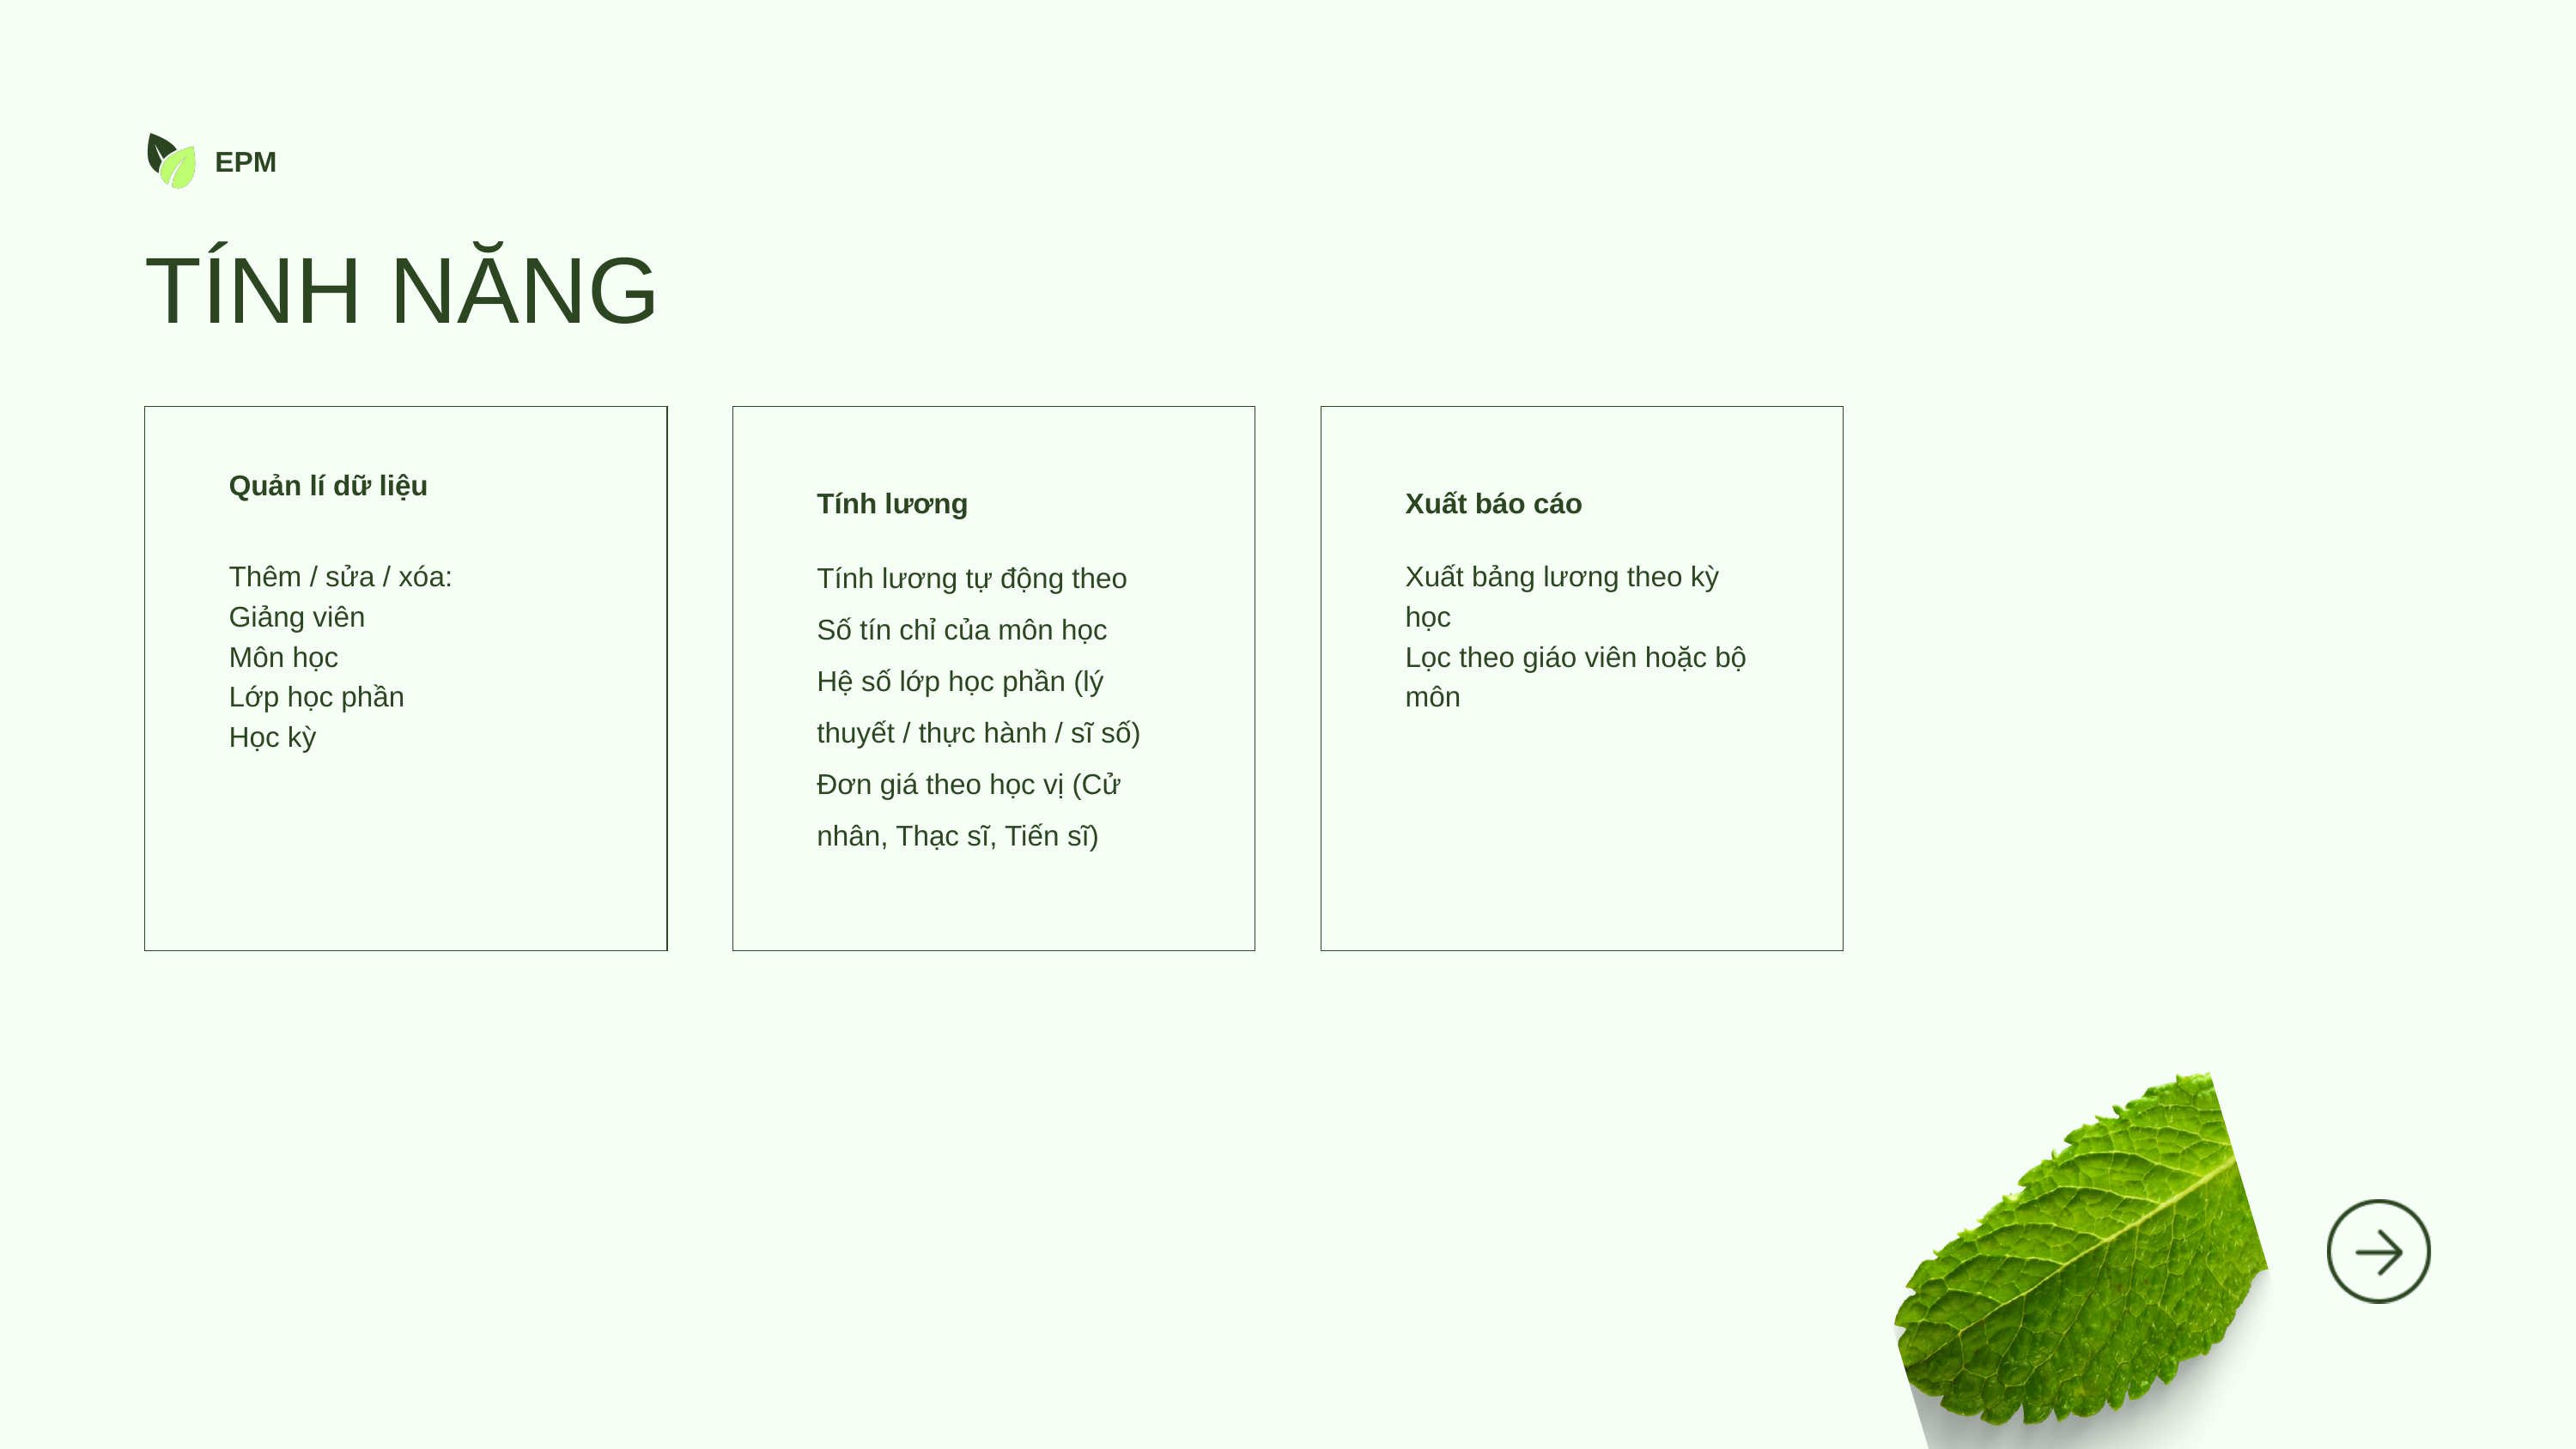

EPM
TÍNH NĂNG

Quản lí dữ liệu
Tính lương
Xuất báo cáo
Tính lương tự động theo
Số tín chỉ của môn học
Hệ số lớp học phần (lý thuyết / thực hành / sĩ số)
Đơn giá theo học vị (Cử nhân, Thạc sĩ, Tiến sĩ)

Thêm / sửa / xóa:
Giảng viên
Môn học
Lớp học phần
Học kỳ

Xuất bảng lương theo kỳ học
Lọc theo giáo viên hoặc bộ môn